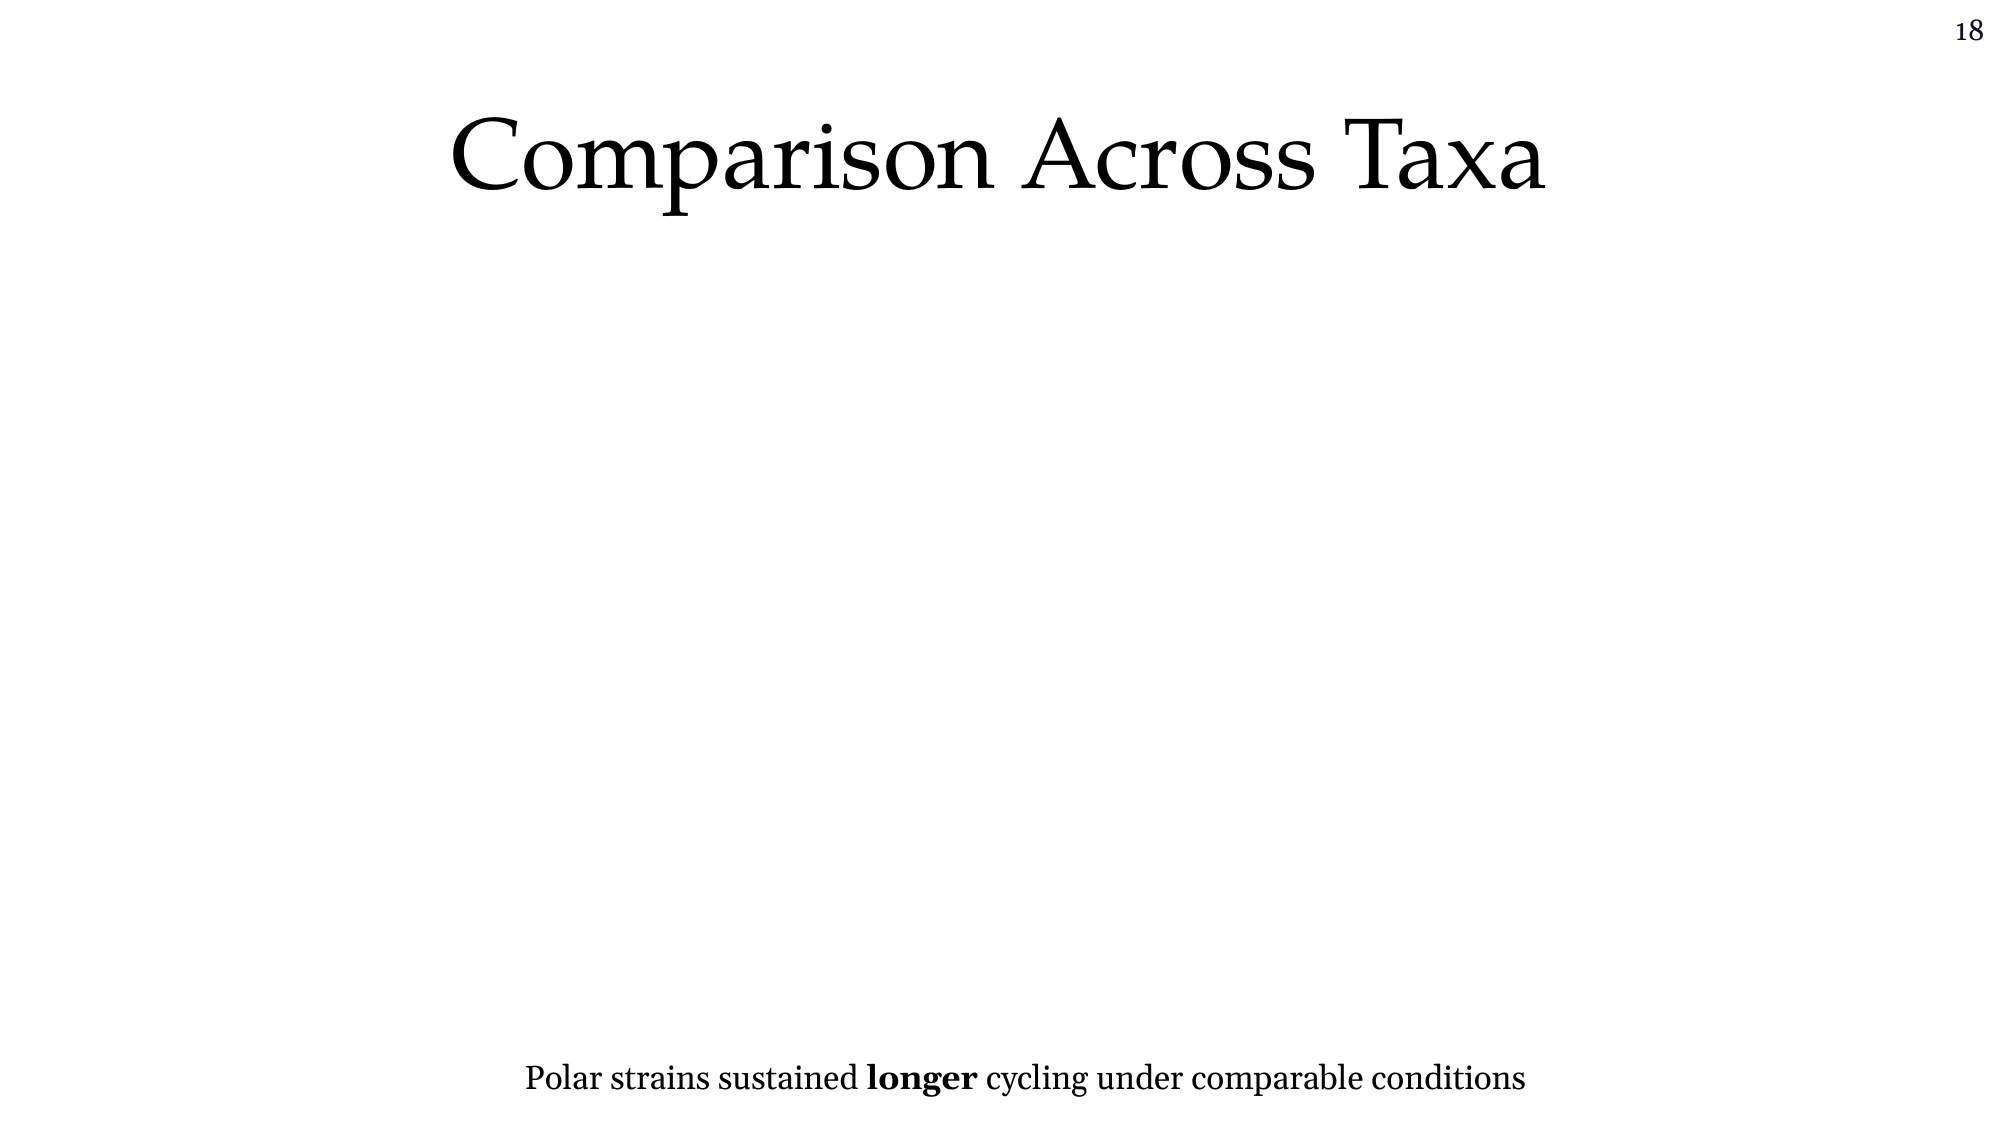

18
Comparison Across Taxa

Polar strains sustained longer cycling under comparable conditions